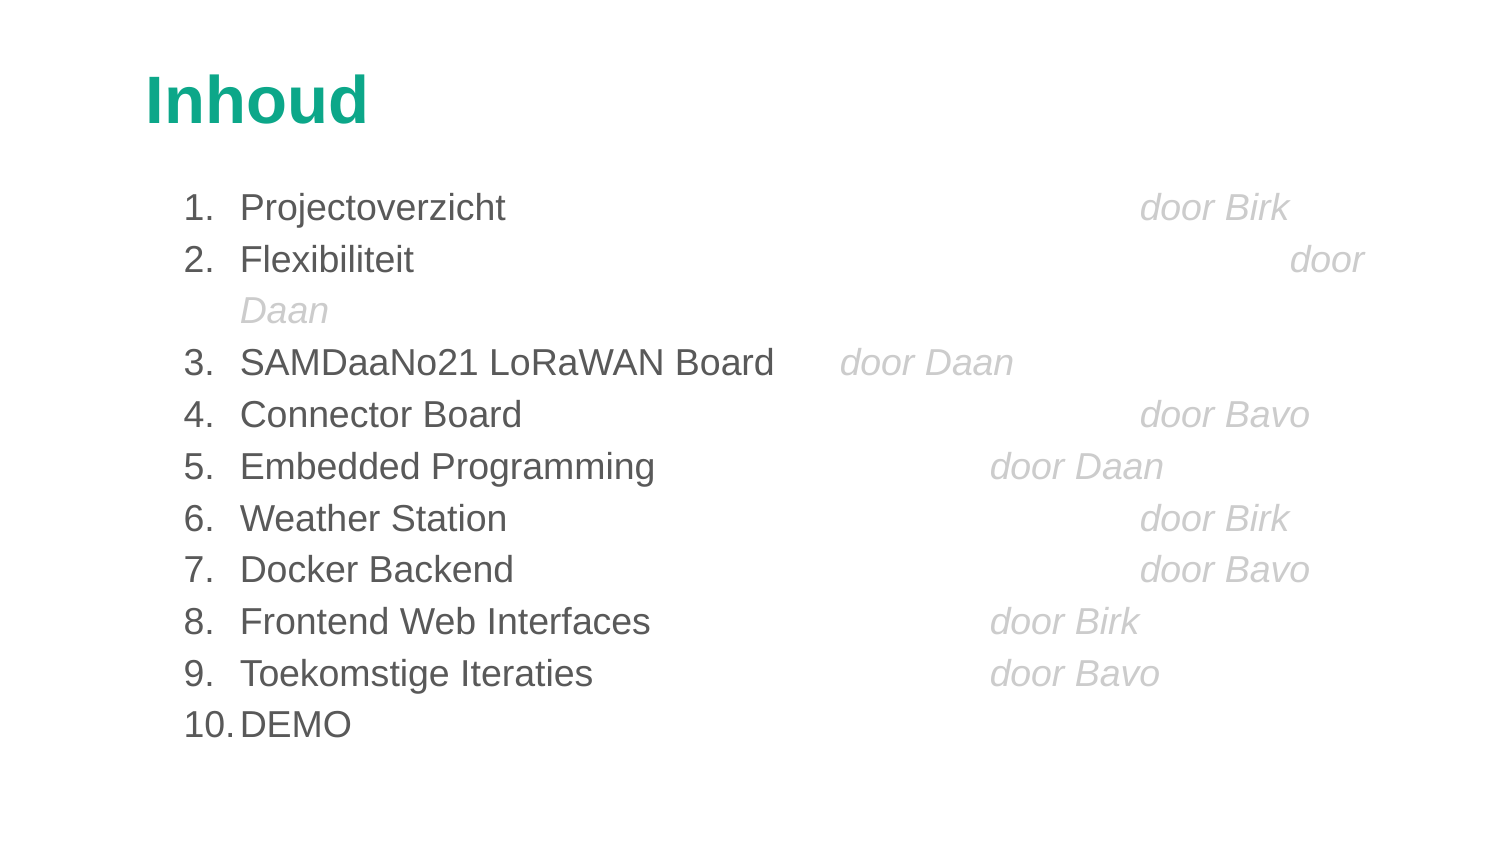

# Inhoud
Projectoverzicht					door Birk
Flexibiliteit						door Daan
SAMDaaNo21 LoRaWAN Board 	door Daan
Connector Board					door Bavo
Embedded Programming			door Daan
Weather Station					door Birk
Docker Backend					door Bavo
Frontend Web Interfaces			door Birk
Toekomstige Iteraties			door Bavo
DEMO